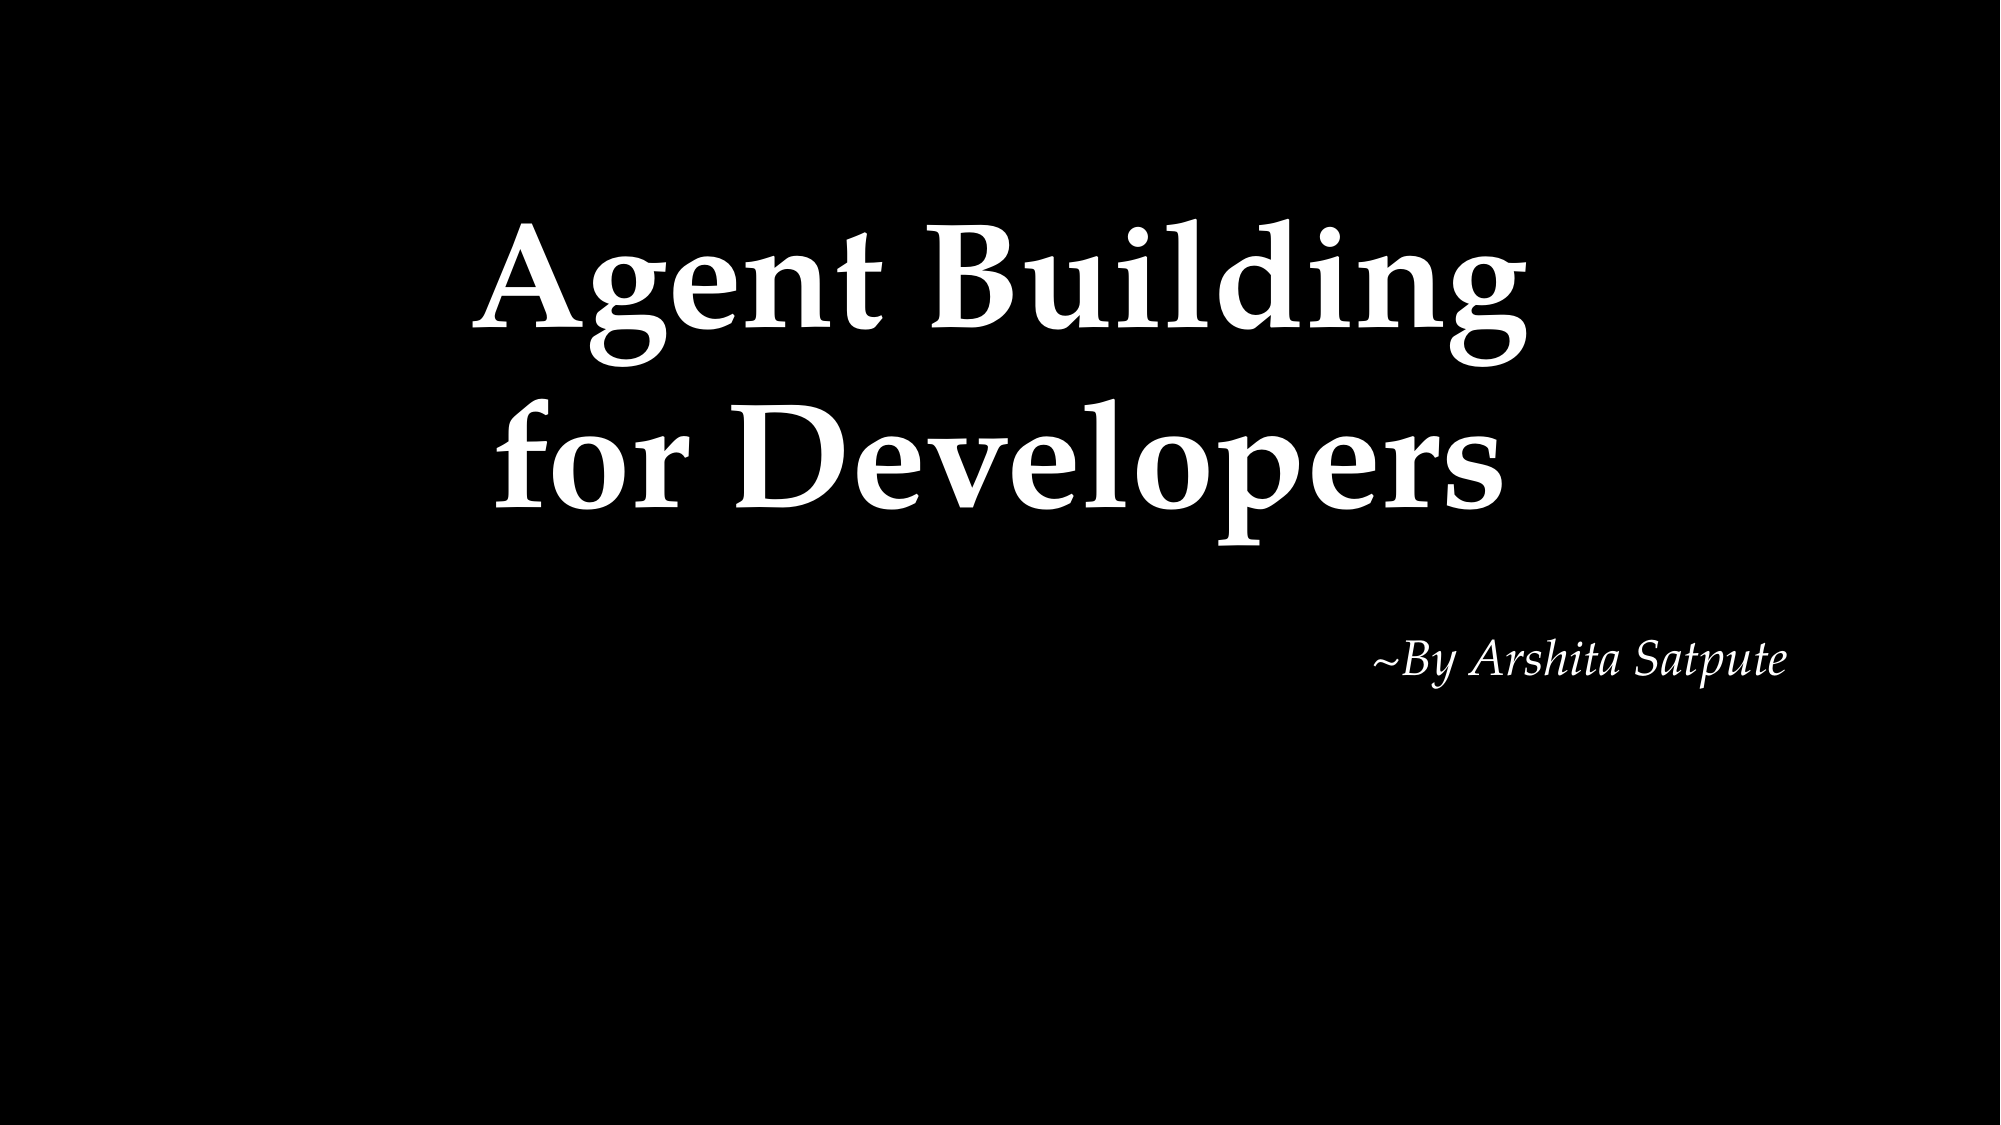

Agent Building for Developers
~By Arshita Satpute